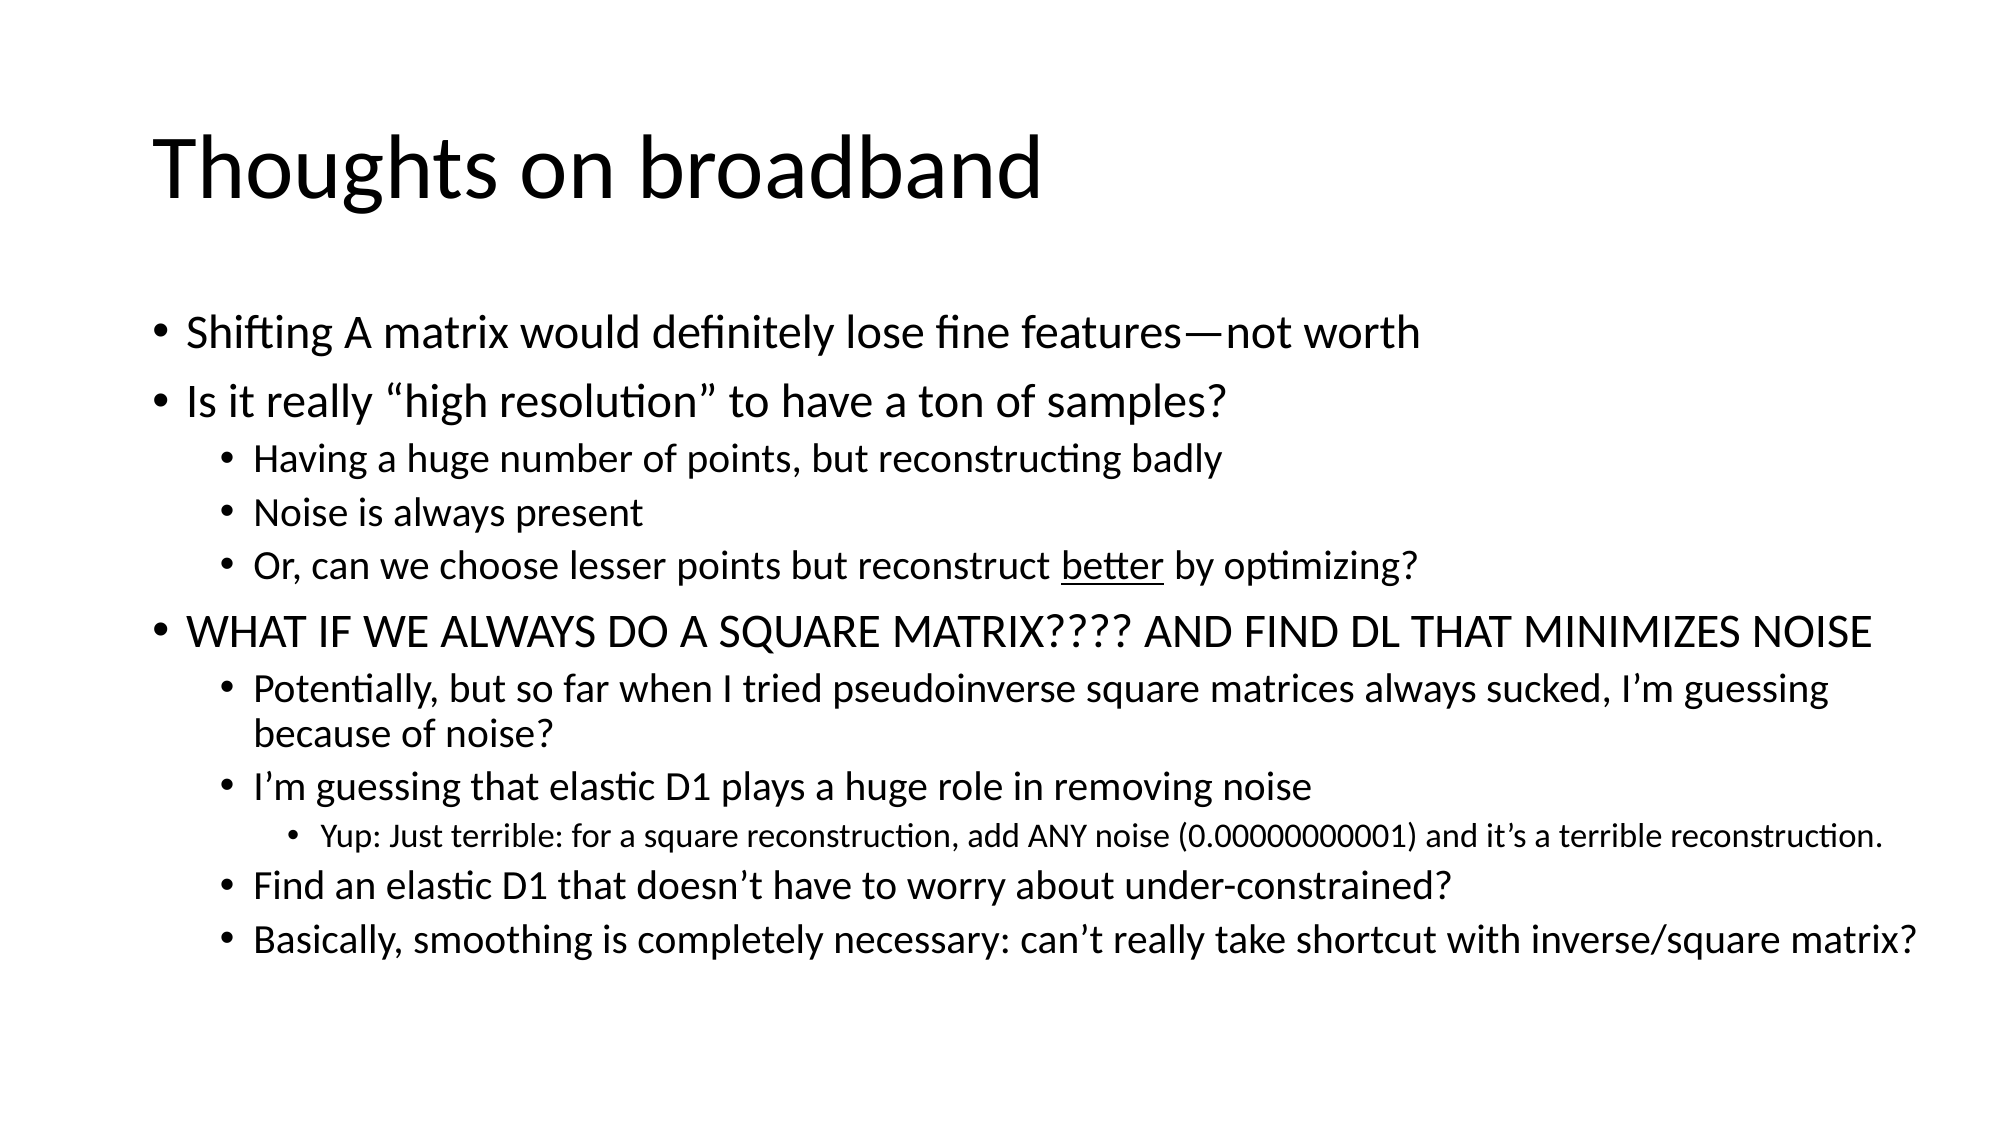

# Thoughts on broadband
Shifting A matrix would definitely lose fine features—not worth
Is it really “high resolution” to have a ton of samples?
Having a huge number of points, but reconstructing badly
Noise is always present
Or, can we choose lesser points but reconstruct better by optimizing?
WHAT IF WE ALWAYS DO A SQUARE MATRIX???? AND FIND DL THAT MINIMIZES NOISE
Potentially, but so far when I tried pseudoinverse square matrices always sucked, I’m guessing because of noise?
I’m guessing that elastic D1 plays a huge role in removing noise
Yup: Just terrible: for a square reconstruction, add ANY noise (0.00000000001) and it’s a terrible reconstruction.
Find an elastic D1 that doesn’t have to worry about under-constrained?
Basically, smoothing is completely necessary: can’t really take shortcut with inverse/square matrix?